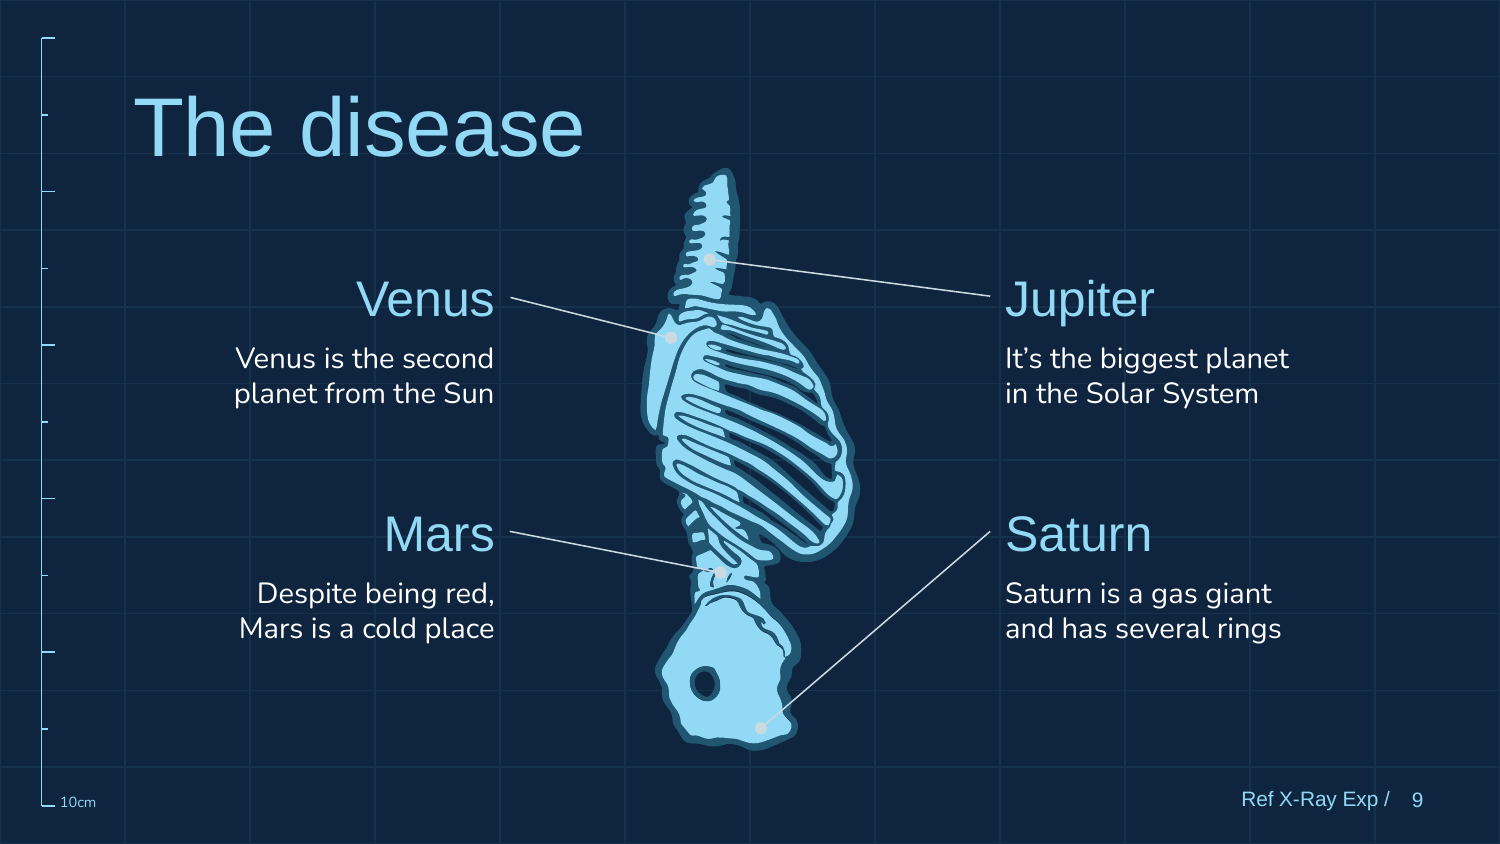

# The disease

Venus
Jupiter
Venus is the second planet from the Sun
It’s the biggest planet in the Solar System
Mars
Saturn
Despite being red, Mars is a cold place
Saturn is a gas giant and has several rings
Ref X-Ray Exp /
9